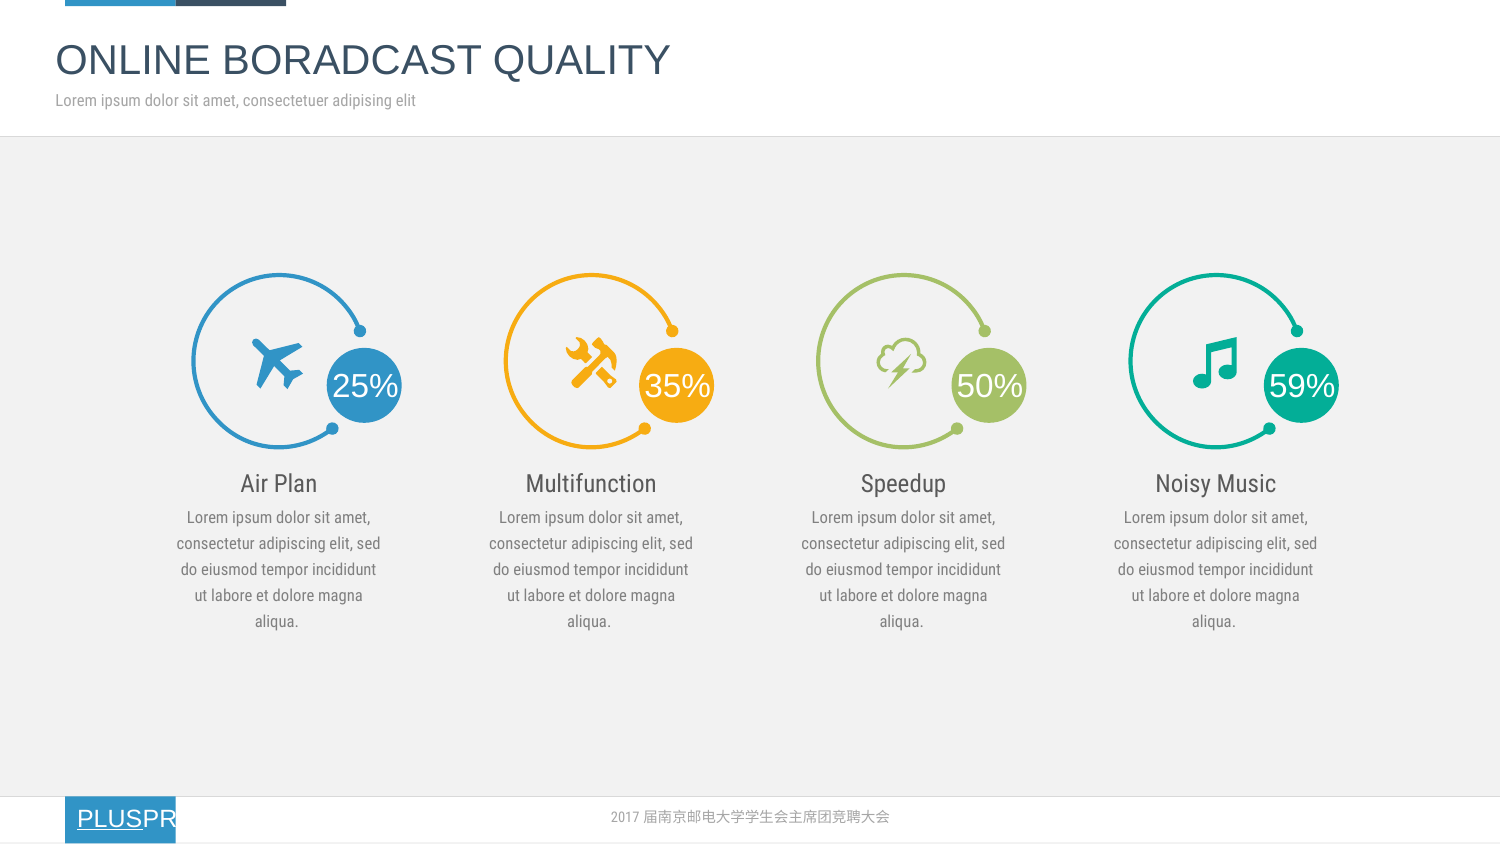

# ONLINE BORADCAST QUALITY
Lorem ipsum dolor sit amet, consectetuer adipising elit

25%

35%

50%

59%
Air Plan
Lorem ipsum dolor sit amet, consectetur adipiscing elit, sed do eiusmod tempor incididunt ut labore et dolore magna aliqua.
Multifunction
Lorem ipsum dolor sit amet, consectetur adipiscing elit, sed do eiusmod tempor incididunt ut labore et dolore magna aliqua.
Speedup
Lorem ipsum dolor sit amet, consectetur adipiscing elit, sed do eiusmod tempor incididunt ut labore et dolore magna aliqua.
Noisy Music
Lorem ipsum dolor sit amet, consectetur adipiscing elit, sed do eiusmod tempor incididunt ut labore et dolore magna aliqua.